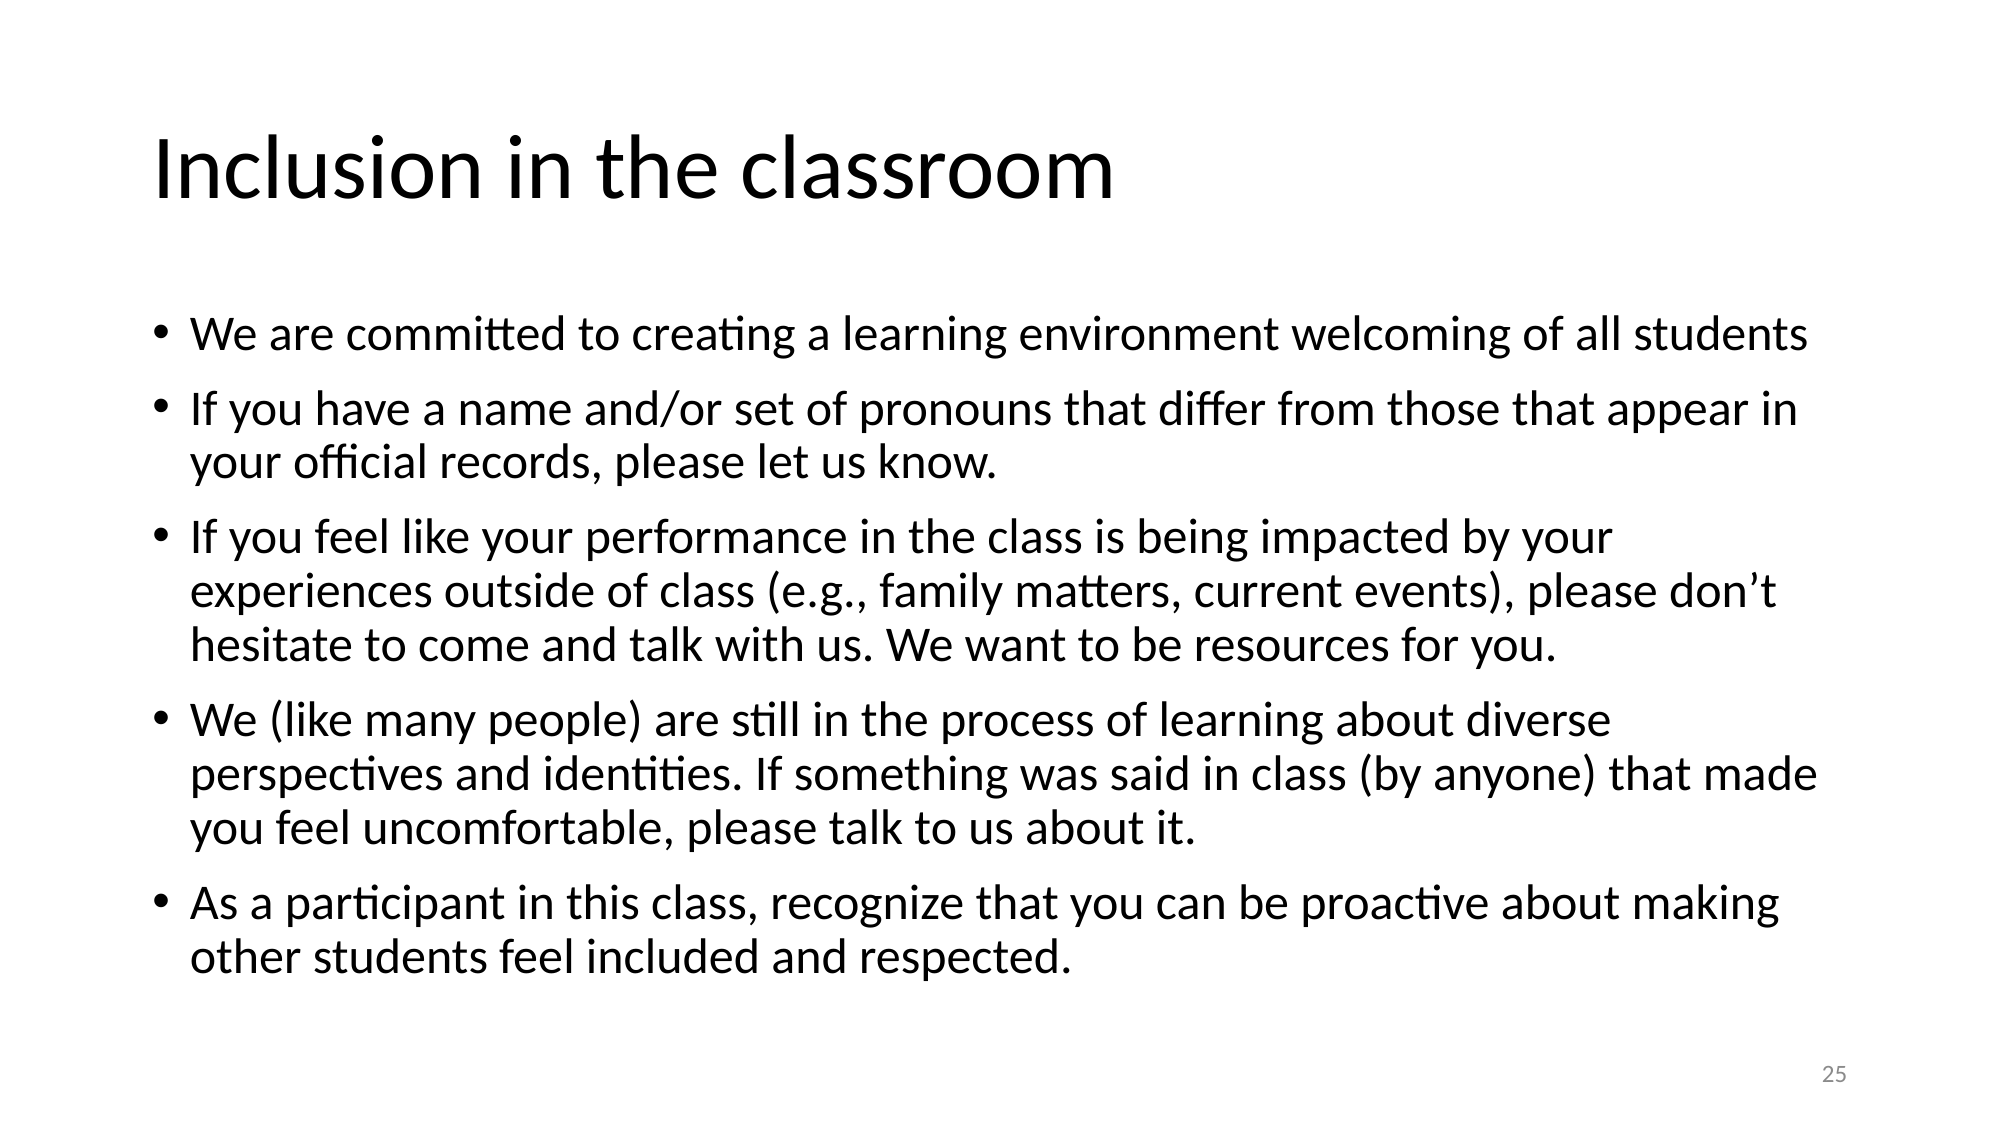

# Inclusion in the classroom
We are committed to creating a learning environment welcoming of all students
If you have a name and/or set of pronouns that differ from those that appear in your official records, please let us know.
If you feel like your performance in the class is being impacted by your experiences outside of class (e.g., family matters, current events), please don’t hesitate to come and talk with us. We want to be resources for you.
We (like many people) are still in the process of learning about diverse perspectives and identities. If something was said in class (by anyone) that made you feel uncomfortable, please talk to us about it.
As a participant in this class, recognize that you can be proactive about making other students feel included and respected.
25